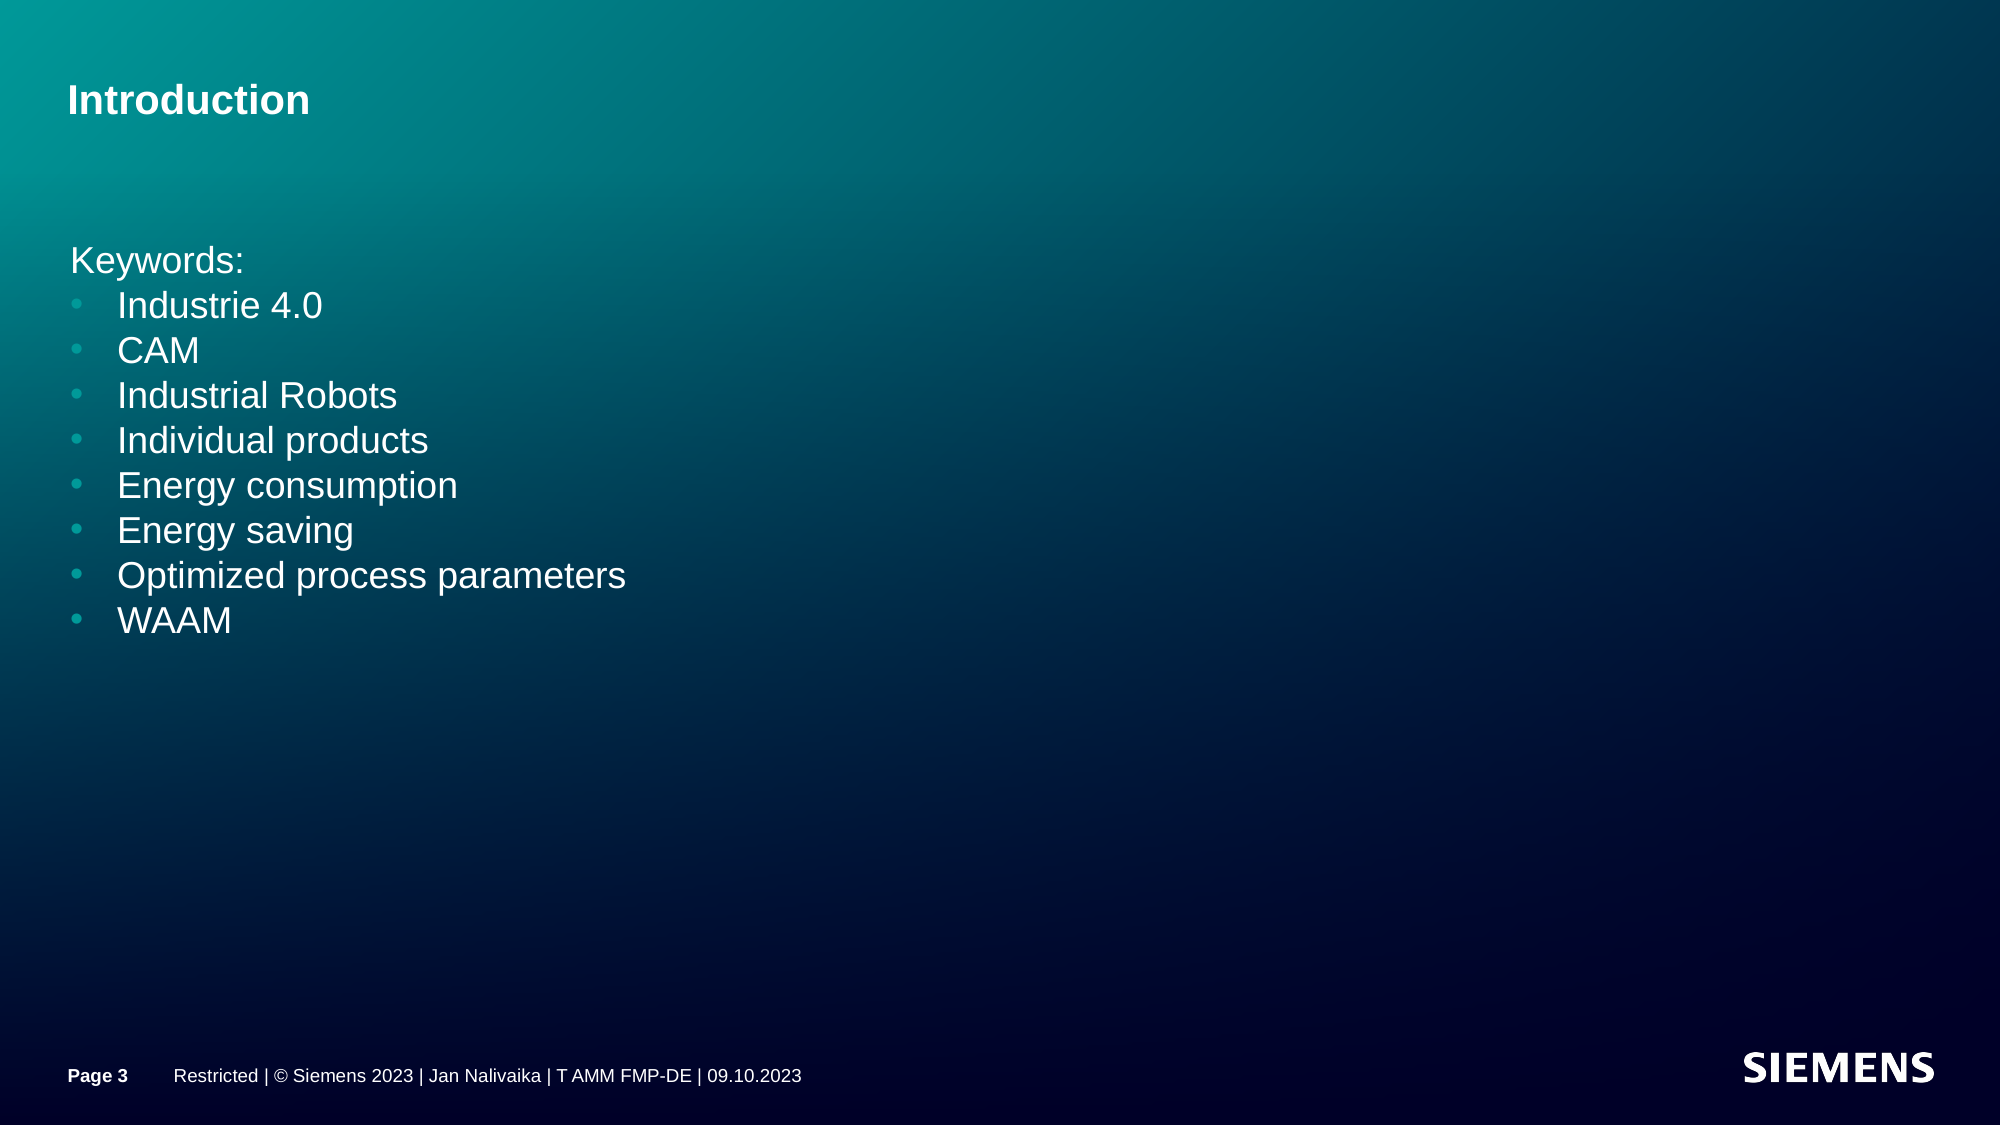

# Introduction
Keywords:
Industrie 4.0
CAM
Industrial Robots
Individual products
Energy consumption
Energy saving
Optimized process parameters
WAAM
Page 3
Restricted | © Siemens 2023 | Jan Nalivaika | T AMM FMP-DE | 09.10.2023